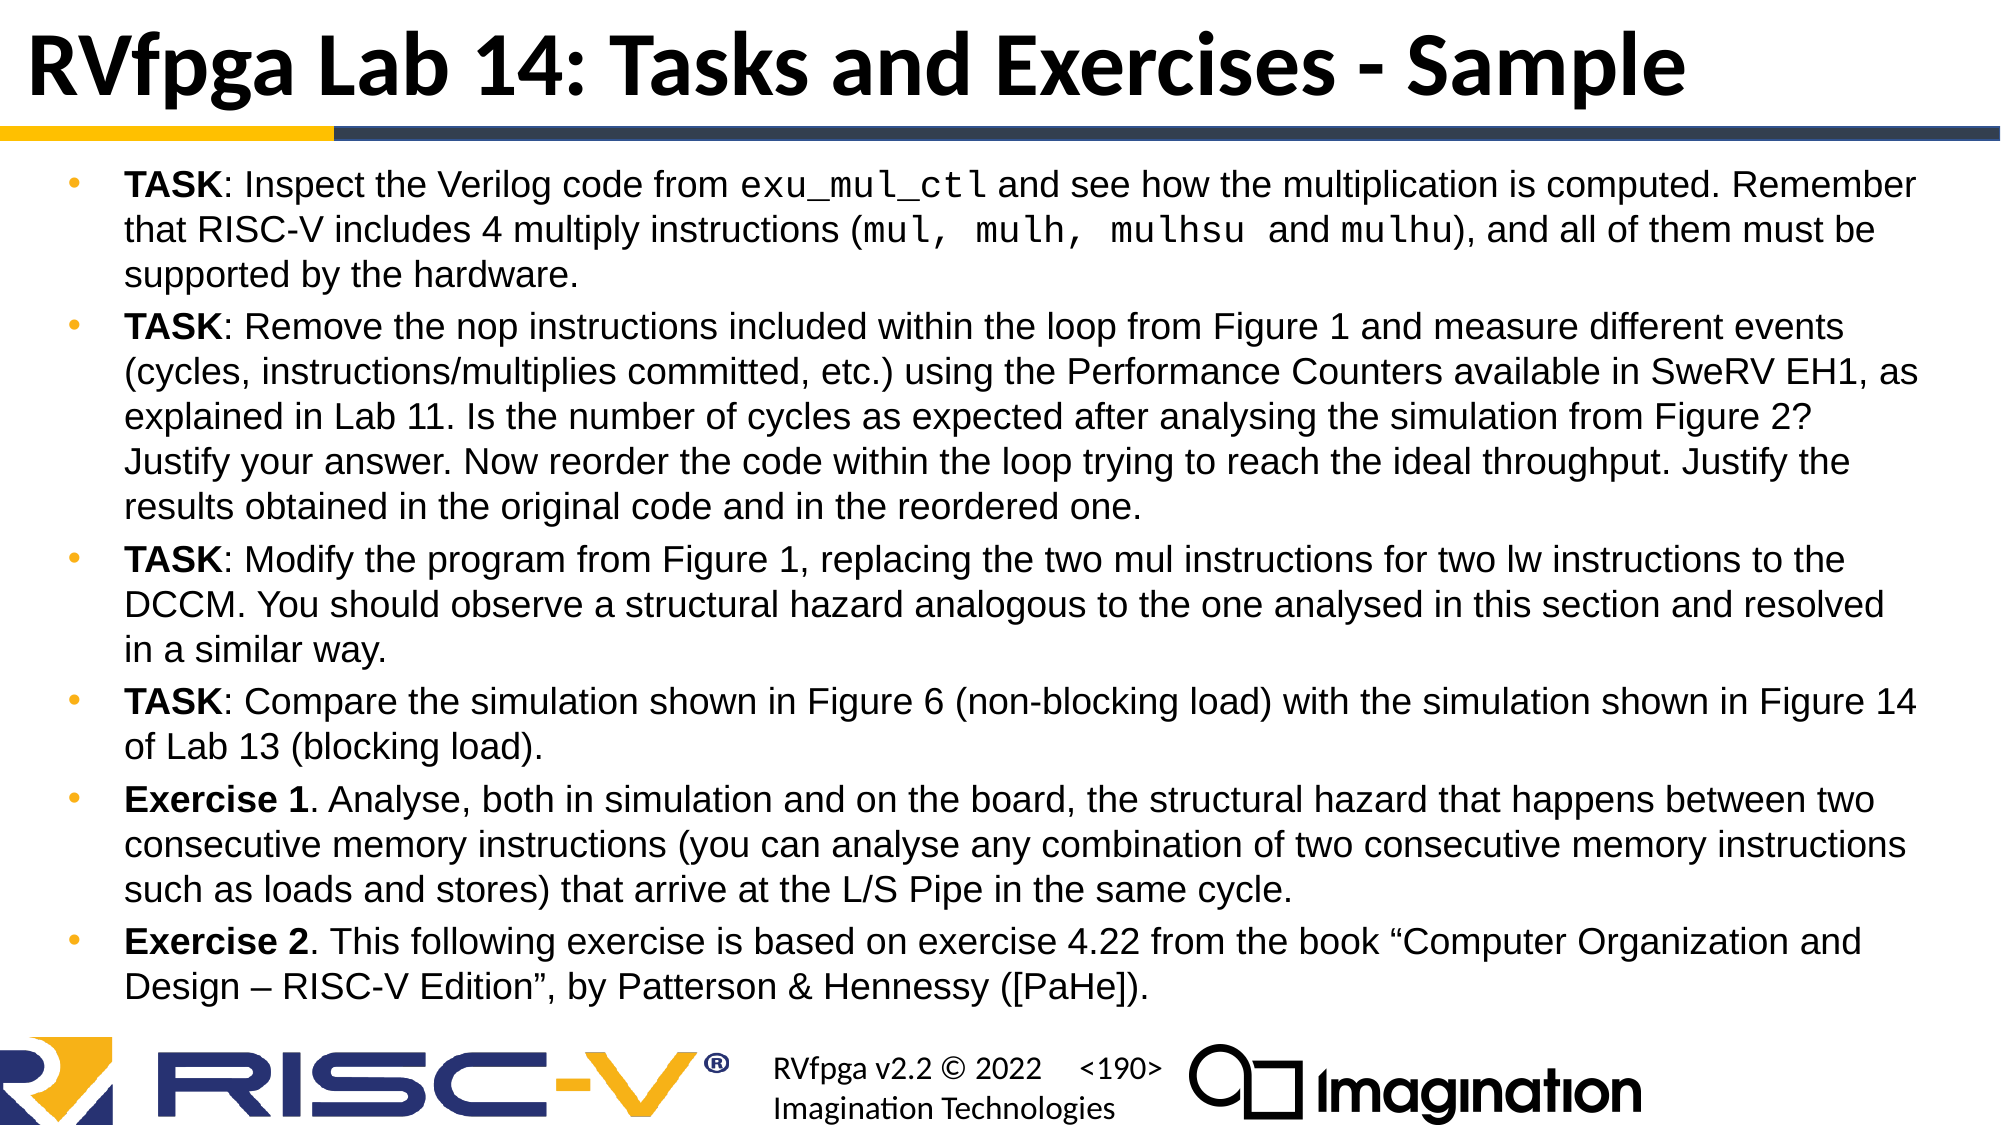

# RVfpga Lab 14: Tasks and Exercises - Sample
TASK: Inspect the Verilog code from exu_mul_ctl and see how the multiplication is computed. Remember that RISC-V includes 4 multiply instructions (mul, mulh, mulhsu and mulhu), and all of them must be supported by the hardware.
TASK: Remove the nop instructions included within the loop from Figure 1 and measure different events (cycles, instructions/multiplies committed, etc.) using the Performance Counters available in SweRV EH1, as explained in Lab 11. Is the number of cycles as expected after analysing the simulation from Figure 2? Justify your answer. Now reorder the code within the loop trying to reach the ideal throughput. Justify the results obtained in the original code and in the reordered one.
TASK: Modify the program from Figure 1, replacing the two mul instructions for two lw instructions to the DCCM. You should observe a structural hazard analogous to the one analysed in this section and resolved in a similar way.
TASK: Compare the simulation shown in Figure 6 (non-blocking load) with the simulation shown in Figure 14 of Lab 13 (blocking load).
Exercise 1. Analyse, both in simulation and on the board, the structural hazard that happens between two consecutive memory instructions (you can analyse any combination of two consecutive memory instructions such as loads and stores) that arrive at the L/S Pipe in the same cycle.
Exercise 2. This following exercise is based on exercise 4.22 from the book “Computer Organization and Design – RISC-V Edition”, by Patterson & Hennessy ([PaHe]).